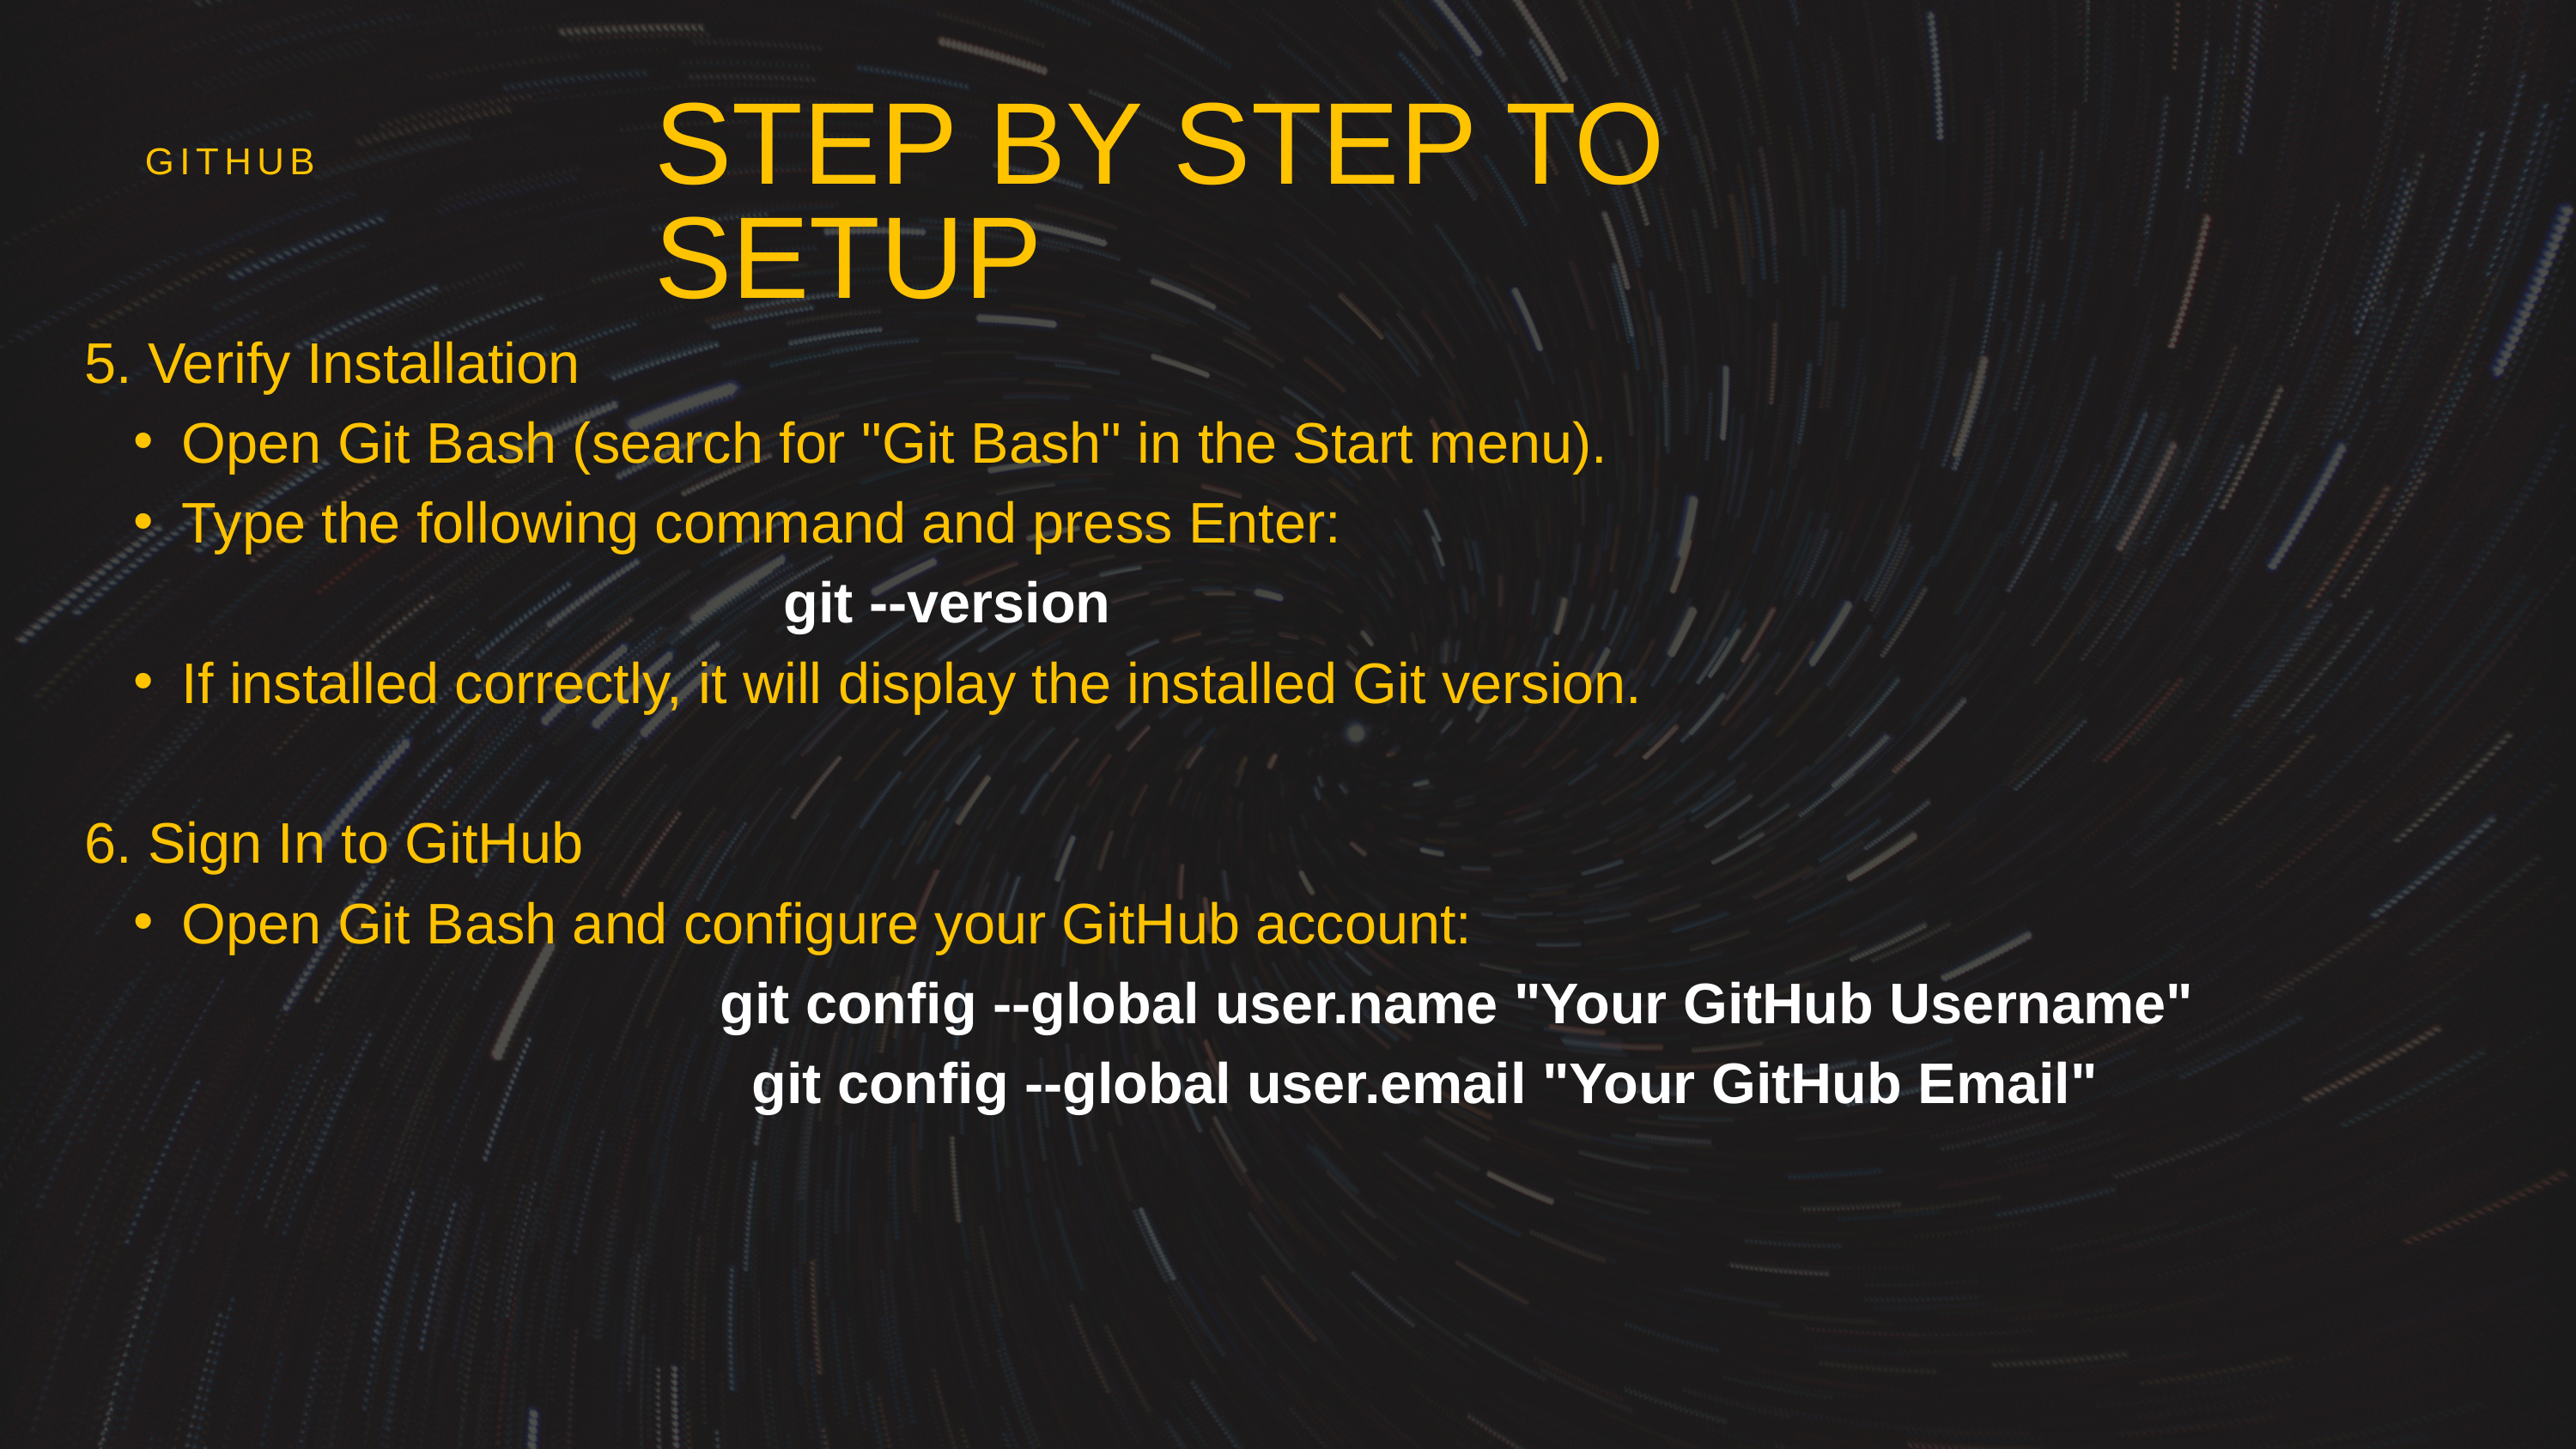

STEP BY STEP TO SETUP
GITHUB
5. Verify Installation
Open Git Bash (search for "Git Bash" in the Start menu).
Type the following command and press Enter:
                                            git --version
If installed correctly, it will display the installed Git version.

6. Sign In to GitHub
Open Git Bash and configure your GitHub account:
                                        git config --global user.name "Your GitHub Username"
                                          git config --global user.email "Your GitHub Email"